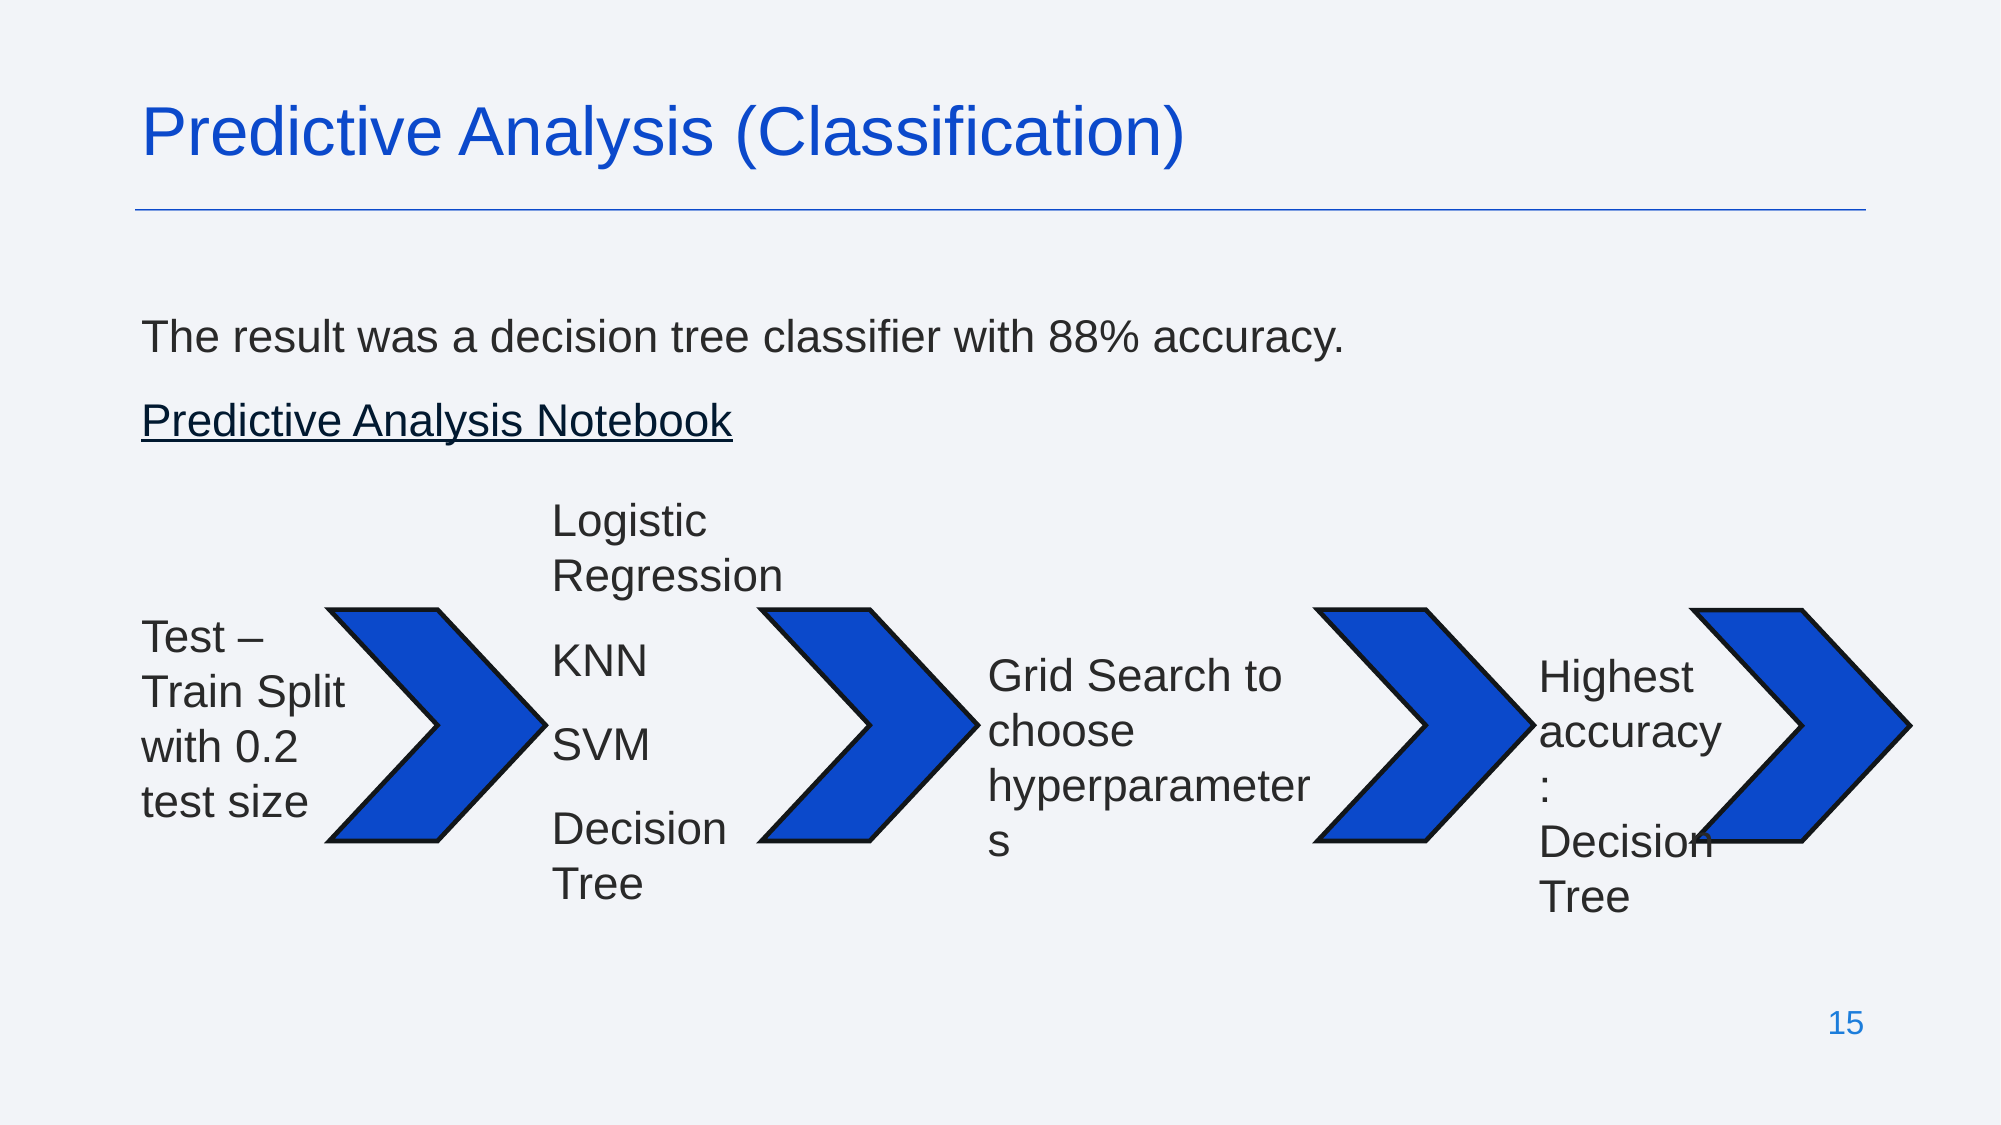

Predictive Analysis (Classification)
The result was a decision tree classifier with 88% accuracy.
Predictive Analysis Notebook

Logistic Regression
KNN
SVM
Decision Tree

Test – Train Split with 0.2 test size

Grid Search to choose hyperparameters

Highest accuracy: Decision Tree

15